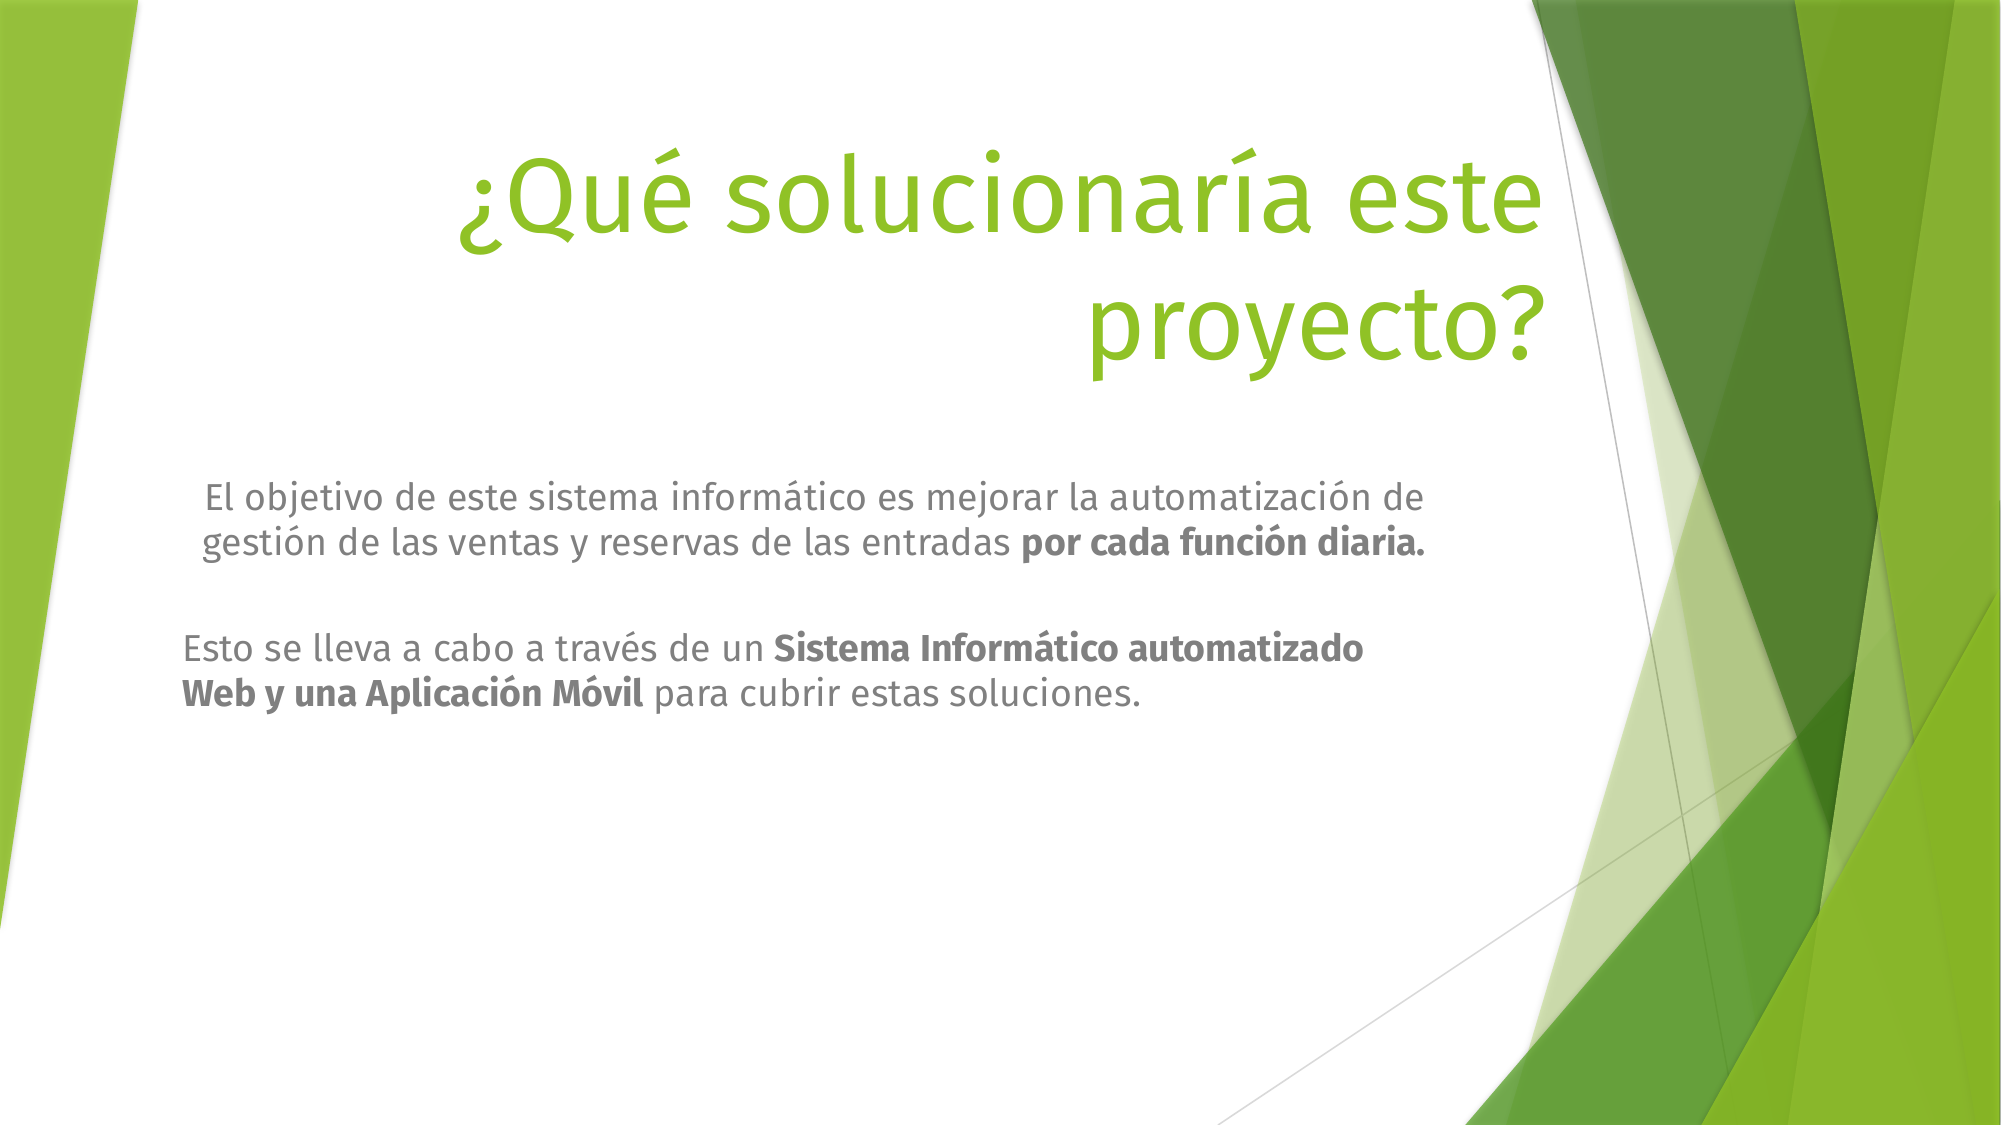

# ¿Qué solucionaría este proyecto?
El objetivo de este sistema informático es mejorar la automatización de gestión de las ventas y reservas de las entradas por cada función diaria.
Esto se lleva a cabo a través de un Sistema Informático automatizado Web y una Aplicación Móvil para cubrir estas soluciones.